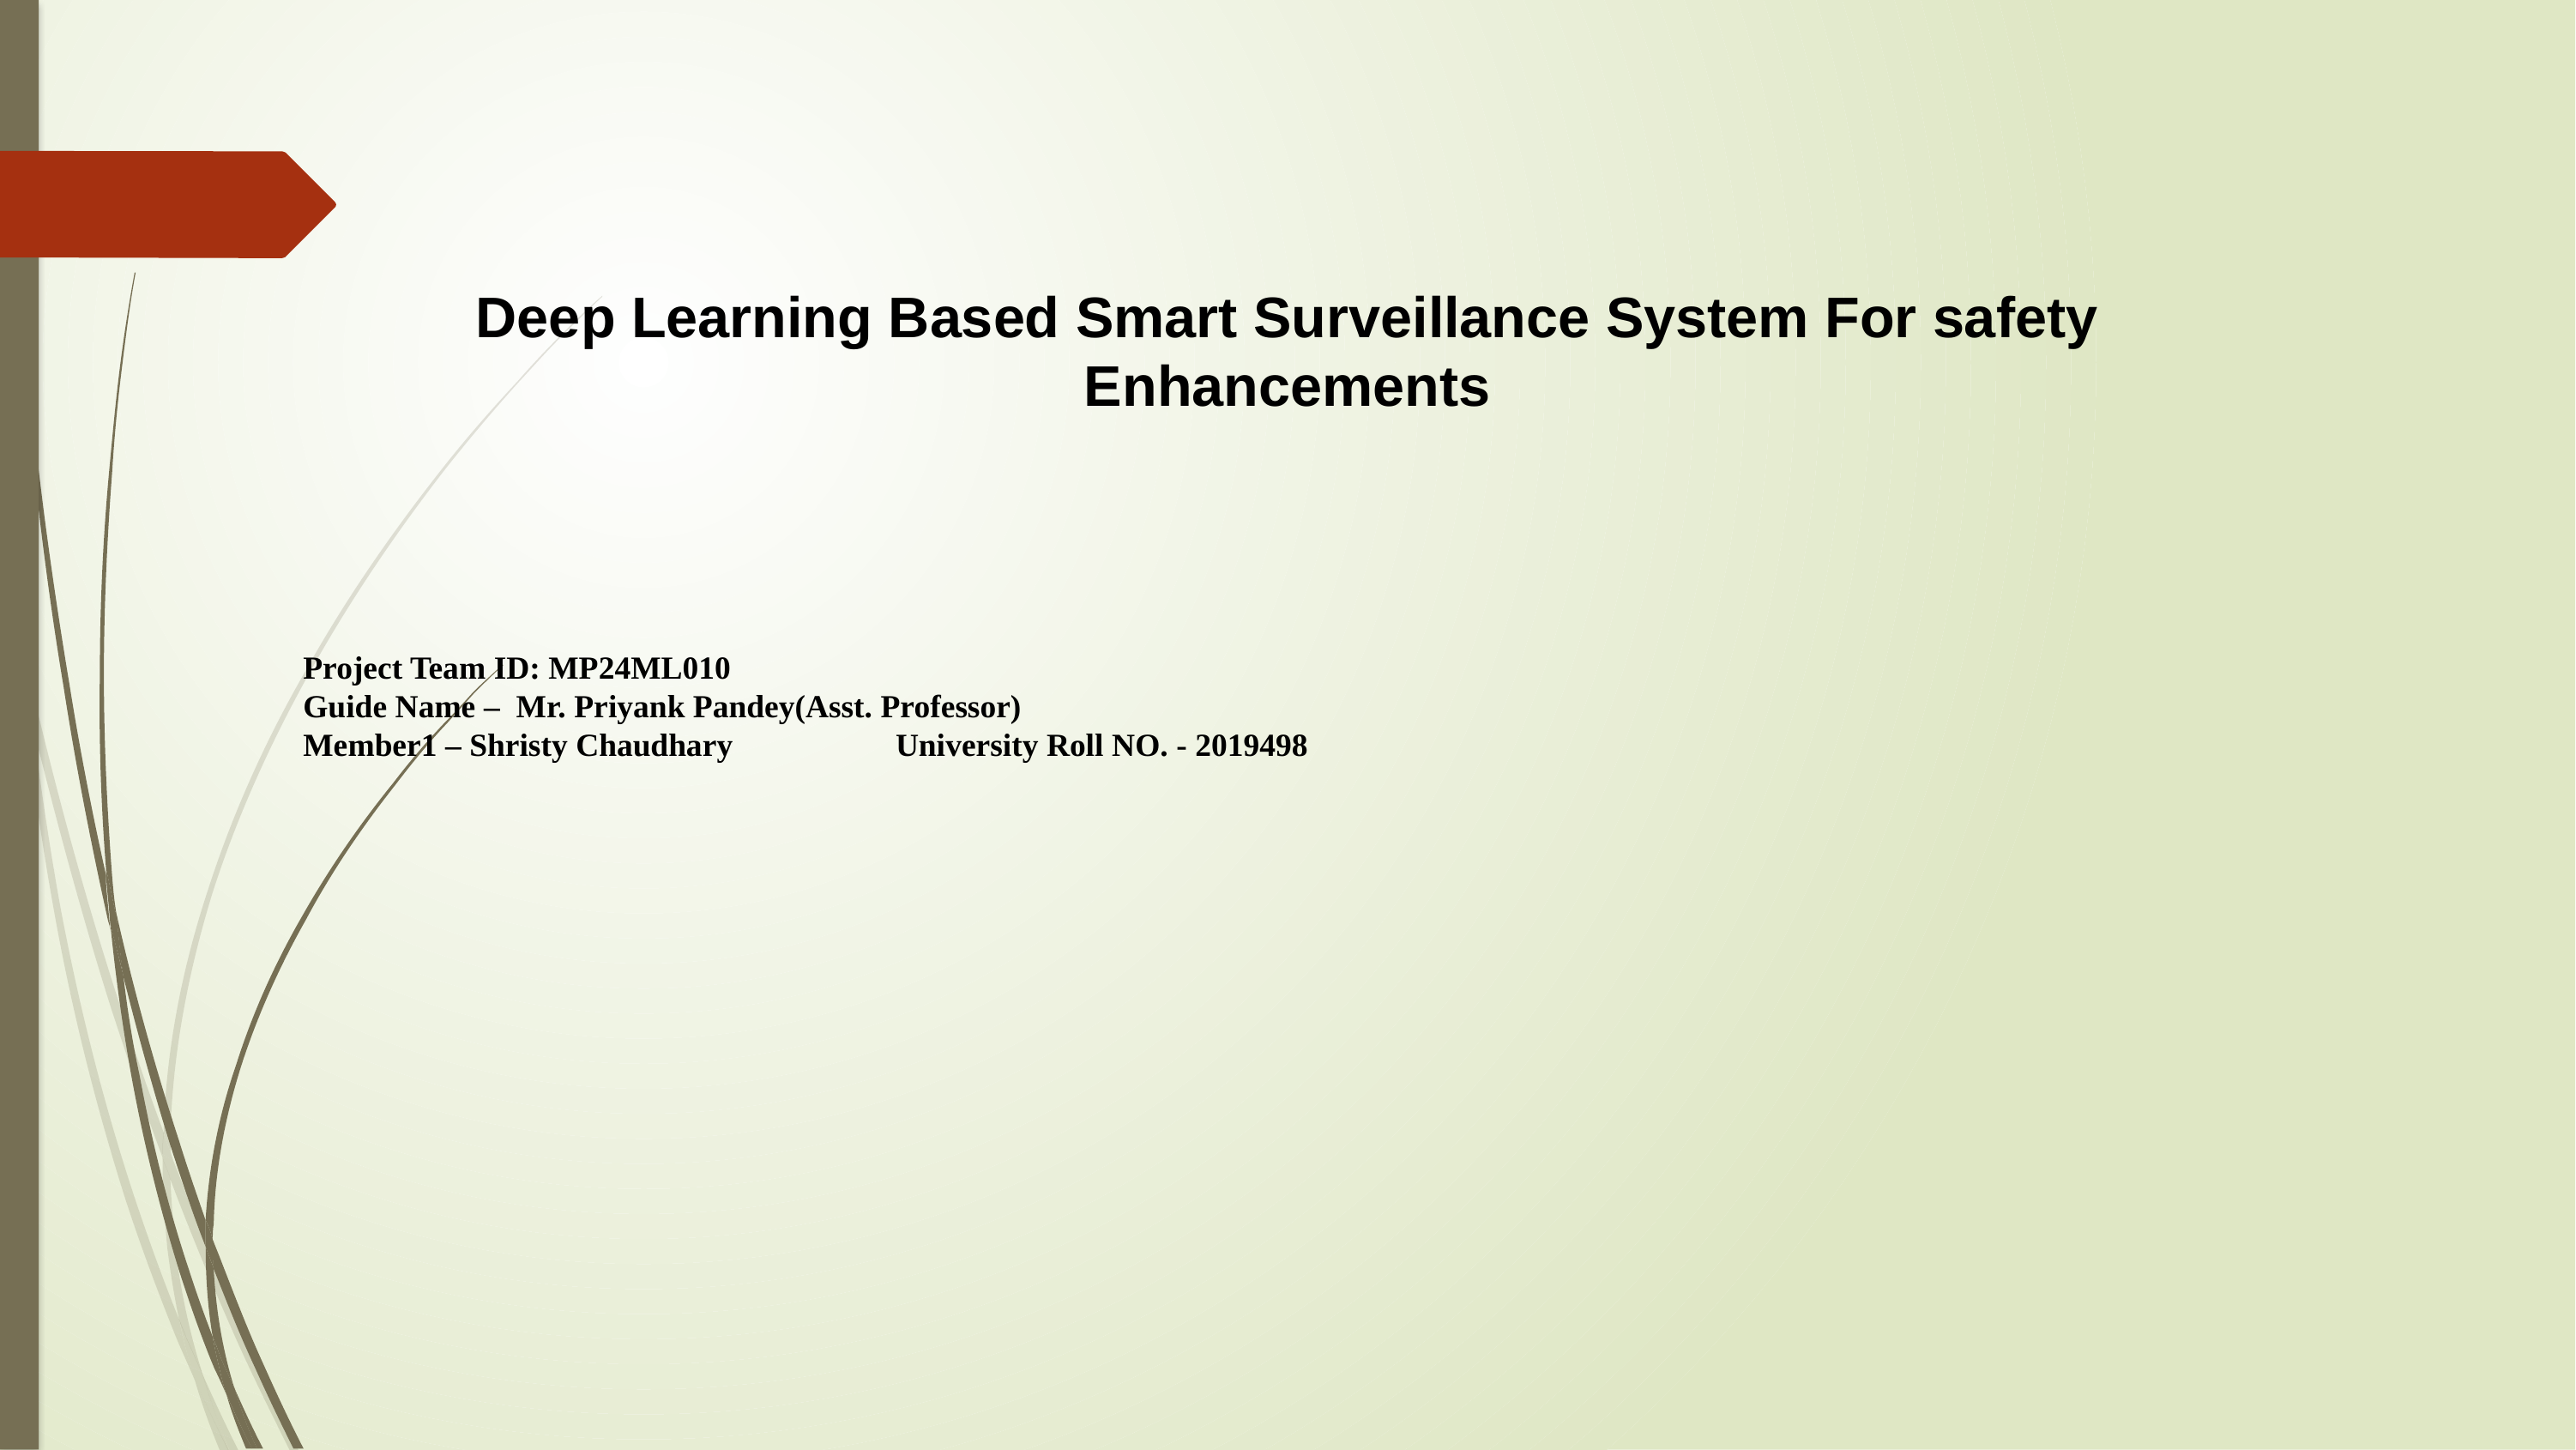

Deep Learning Based Smart Surveillance System For safety Enhancements
Project Team ID: MP24ML010
Guide Name –  Mr. Priyank Pandey(Asst. Professor)
Member1 – Shristy Chaudhary                    University Roll NO. - 2019498